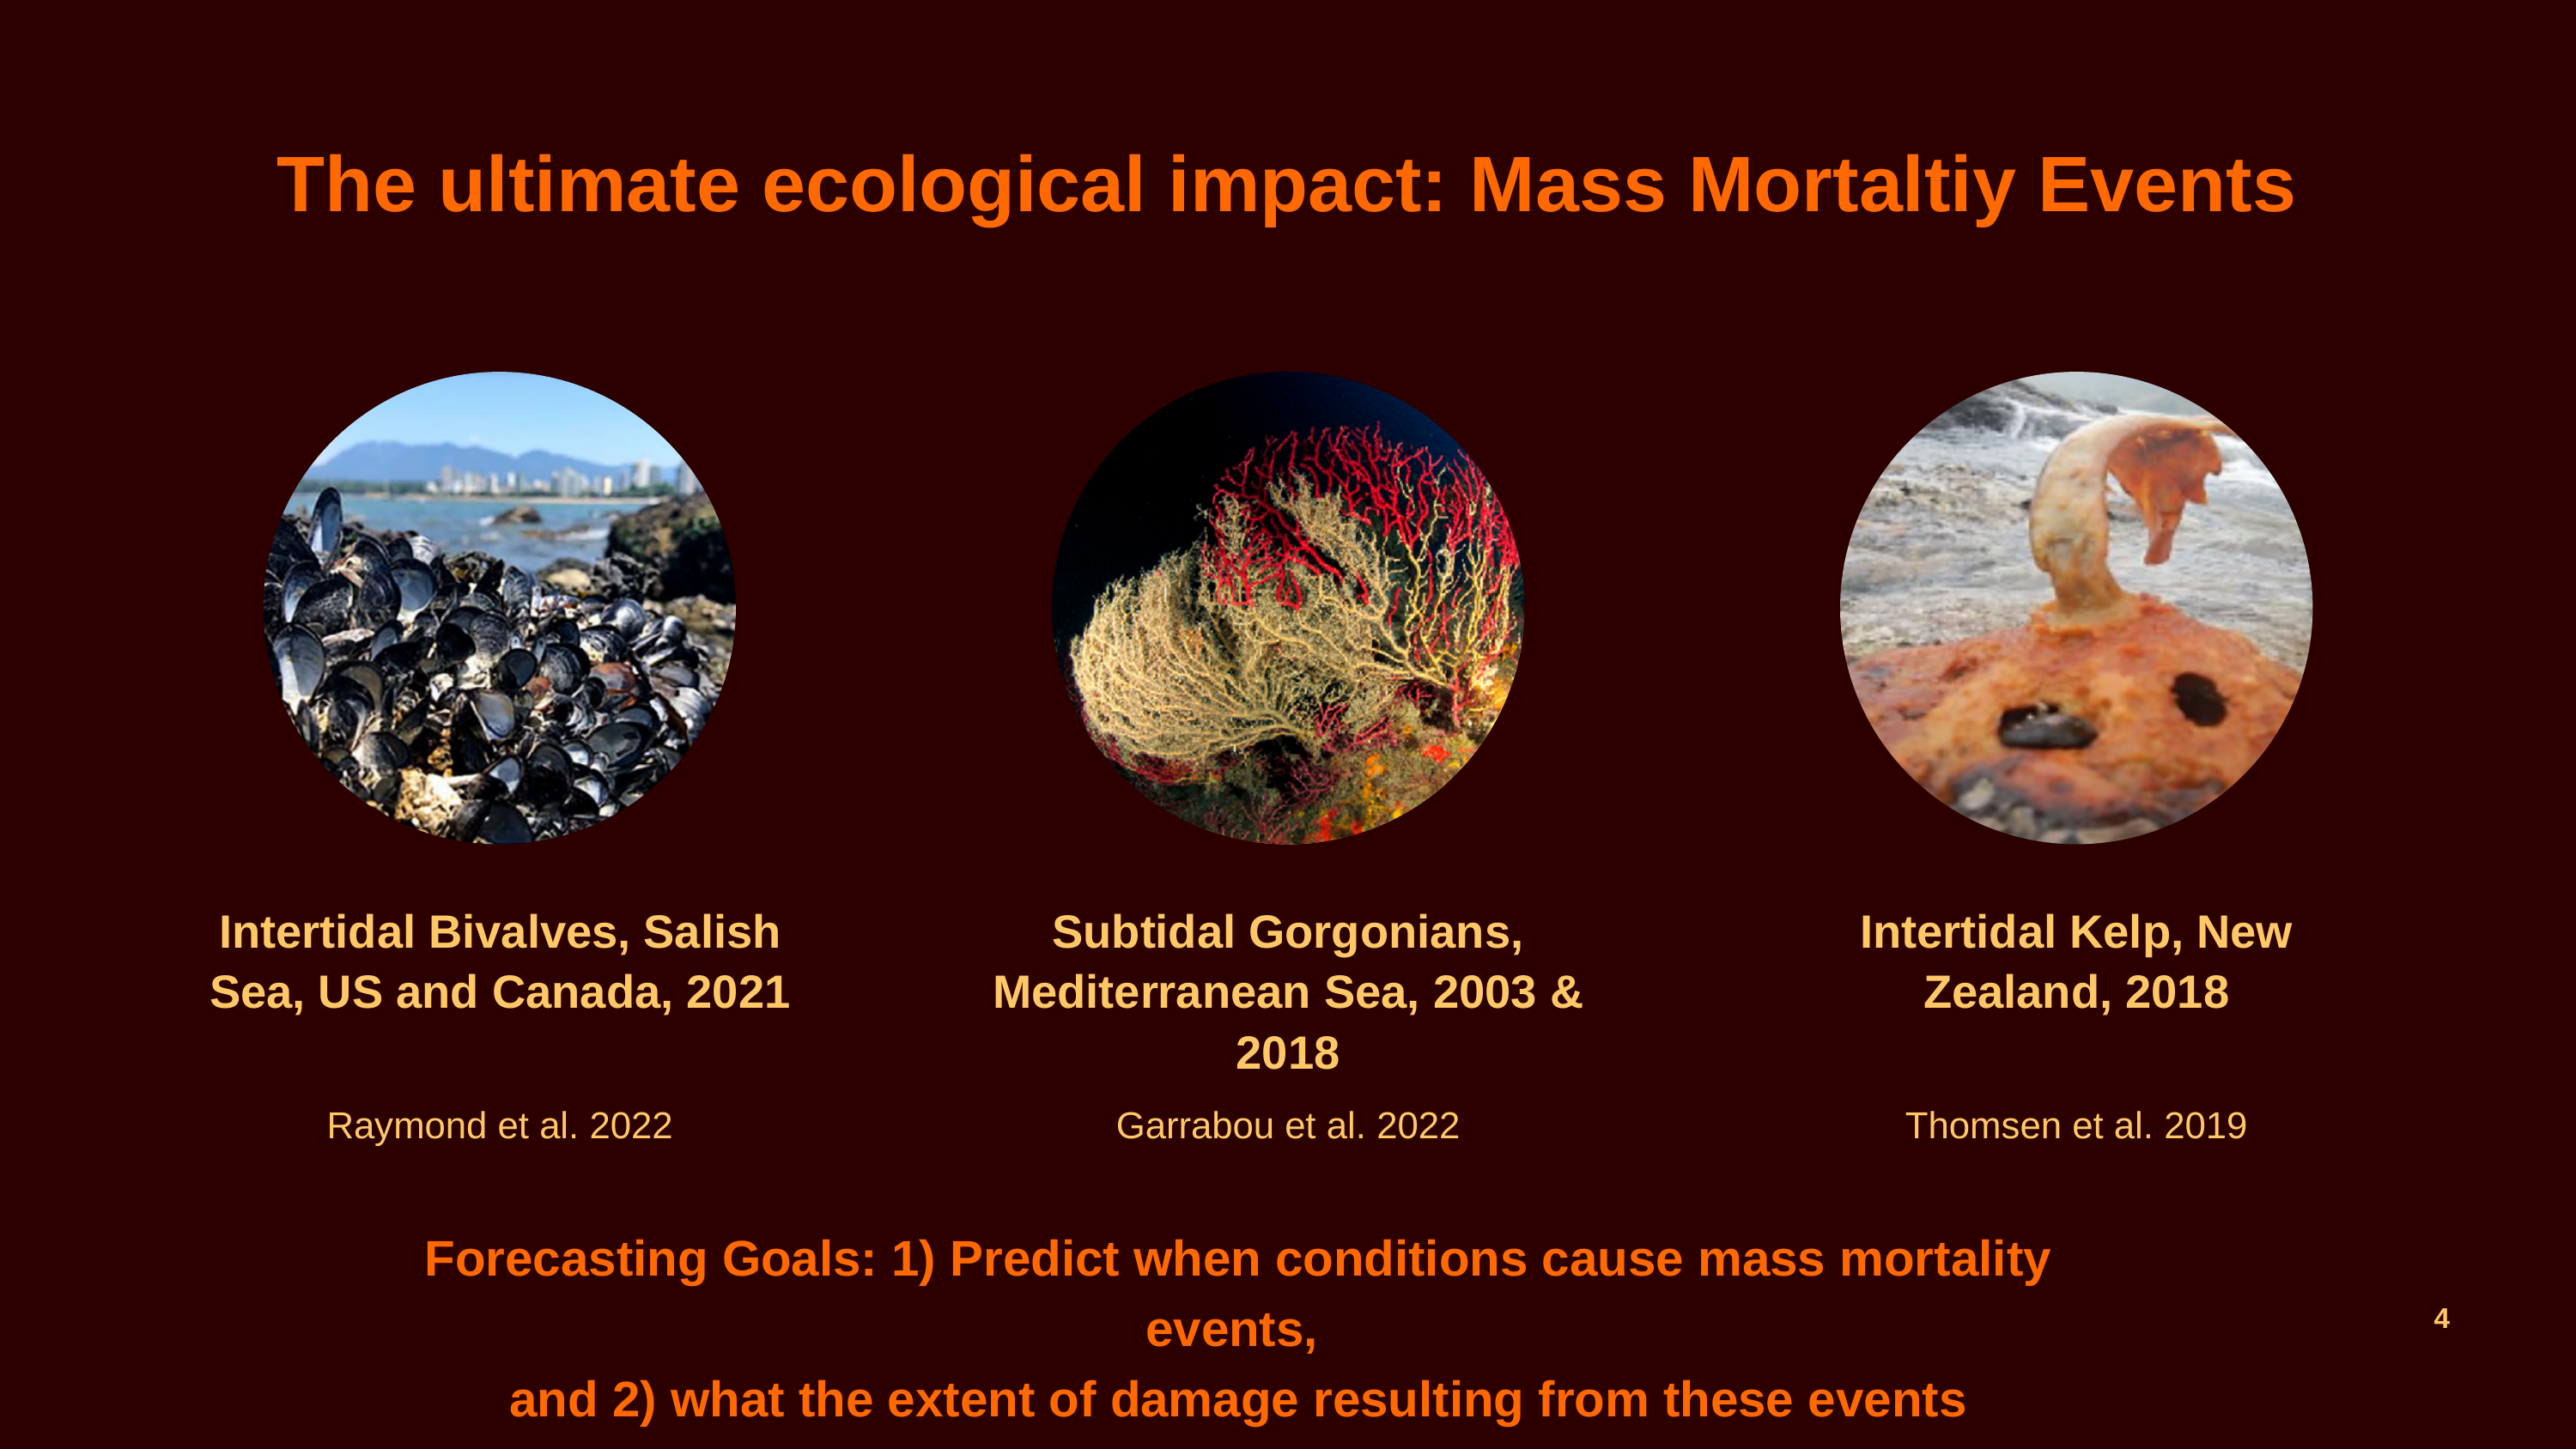

The ultimate ecological impact: Mass Mortaltiy Events

Intertidal Bivalves, Salish Sea, US and Canada, 2021
Subtidal Gorgonians, Mediterranean Sea, 2003 & 2018
Intertidal Kelp, New Zealand, 2018
Raymond et al. 2022
Garrabou et al. 2022
Thomsen et al. 2019
Forecasting Goals: 1) Predict when conditions cause mass mortality events,
and 2) what the extent of damage resulting from these events
4